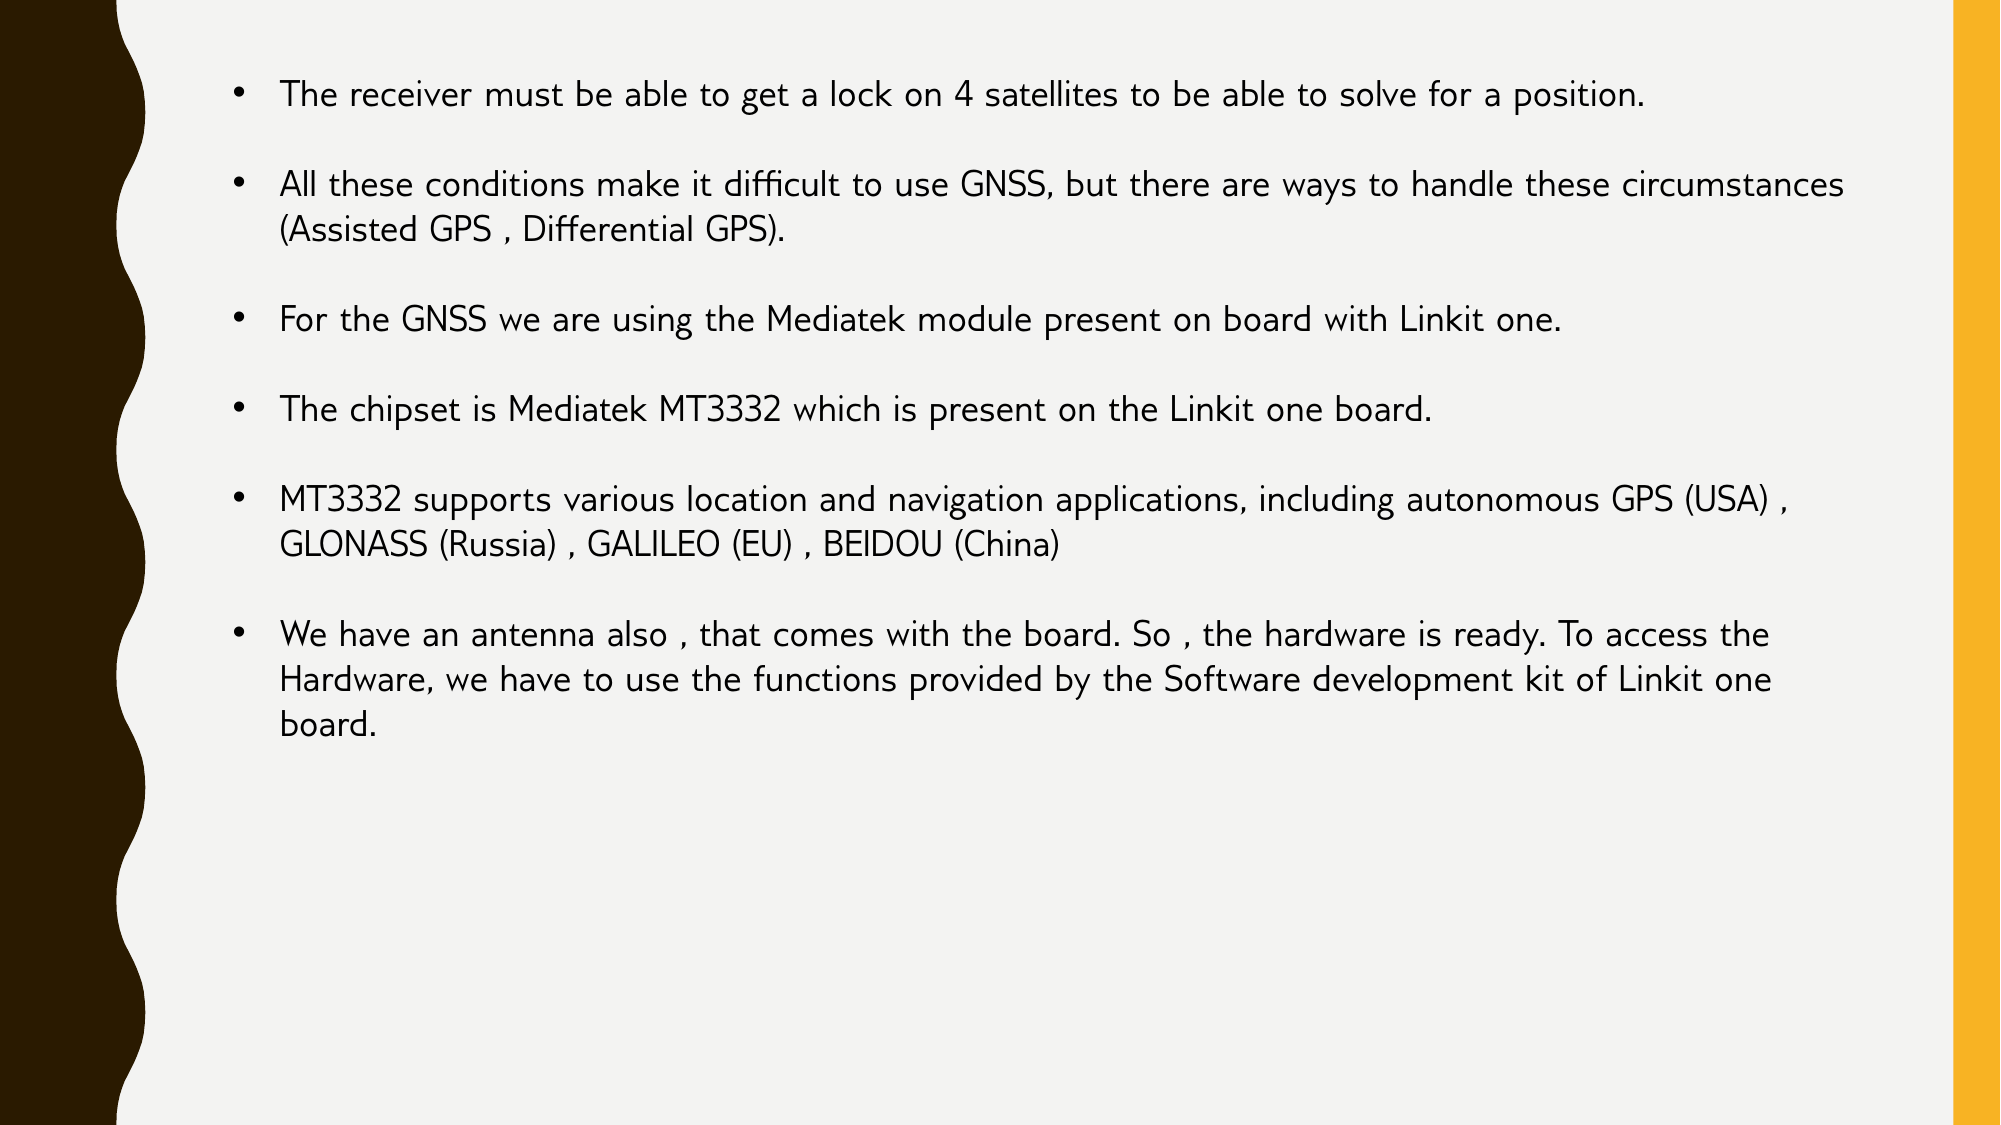

The receiver must be able to get a lock on 4 satellites to be able to solve for a position.

All these conditions make it difficult to use GNSS, but there are ways to handle these circumstances (Assisted GPS , Differential GPS).

For the GNSS we are using the Mediatek module present on board with Linkit one.

The chipset is Mediatek MT3332 which is present on the Linkit one board.

MT3332 supports various location and navigation applications, including autonomous GPS (USA) , GLONASS (Russia) , GALILEO (EU) , BEIDOU (China)

We have an antenna also , that comes with the board. So , the hardware is ready. To access the Hardware, we have to use the functions provided by the Software development kit of Linkit one board.